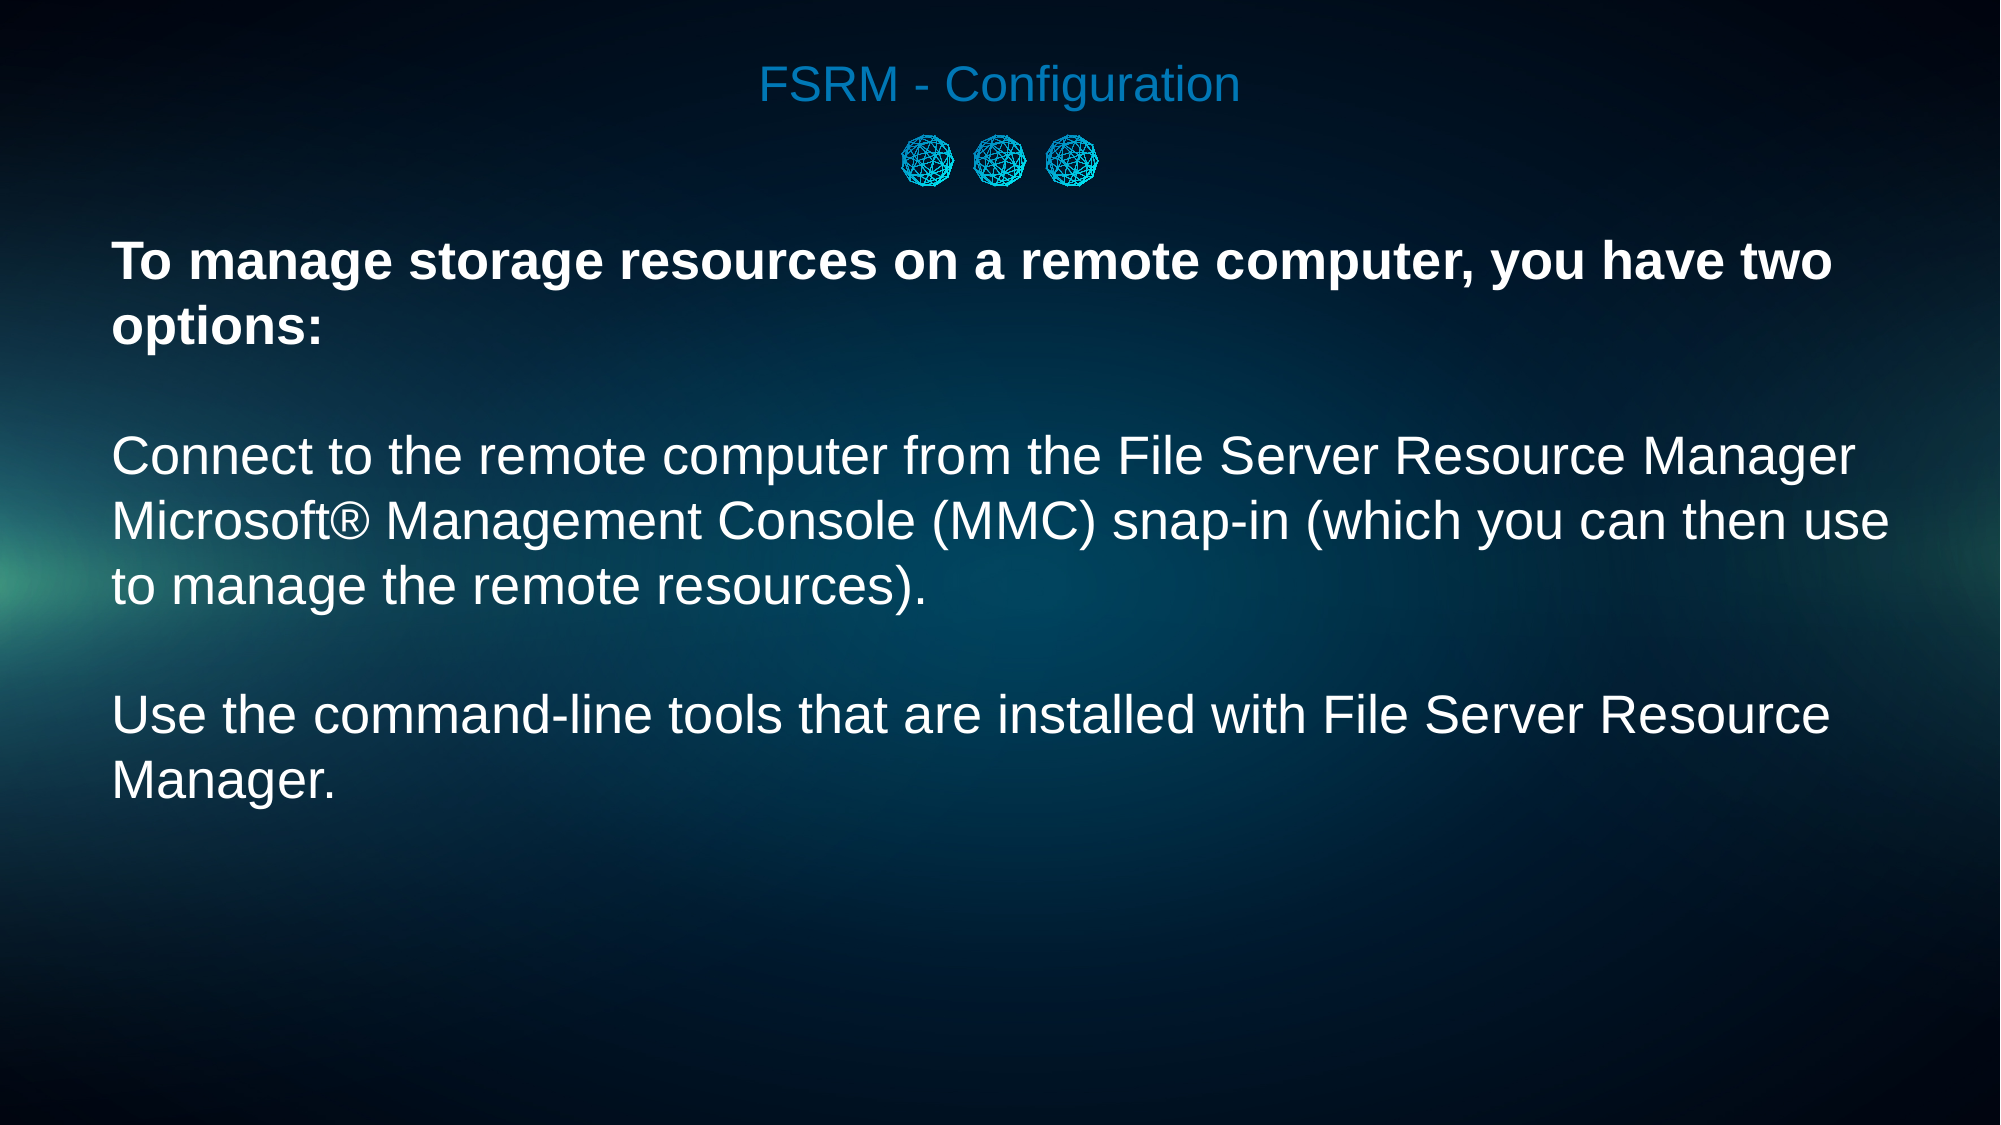

FSRM - Configuration

To manage storage resources on a remote computer, you have two options:

Connect to the remote computer from the File Server Resource Manager Microsoft® Management Console (MMC) snap-in (which you can then use to manage the remote resources).

Use the command-line tools that are installed with File Server Resource Manager.